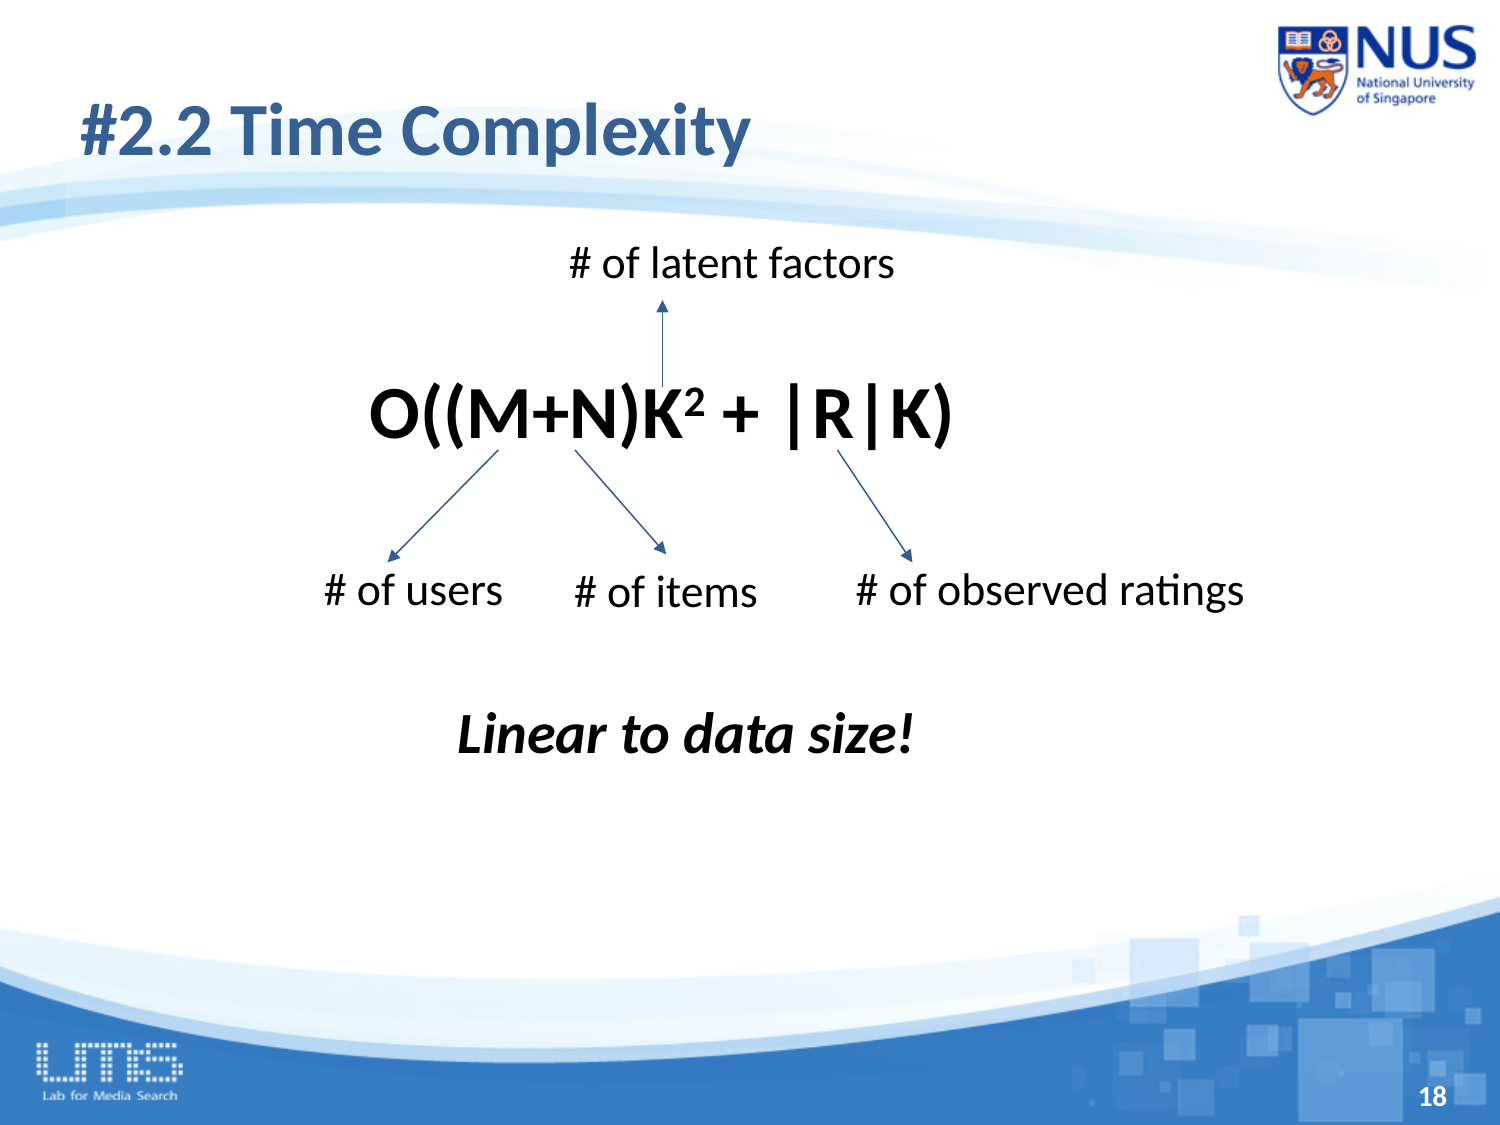

# #2.2 Time Complexity
# of latent factors
O((M+N)K2 + |R|K)
# of users
# of observed ratings
# of items
Linear to data size!
18